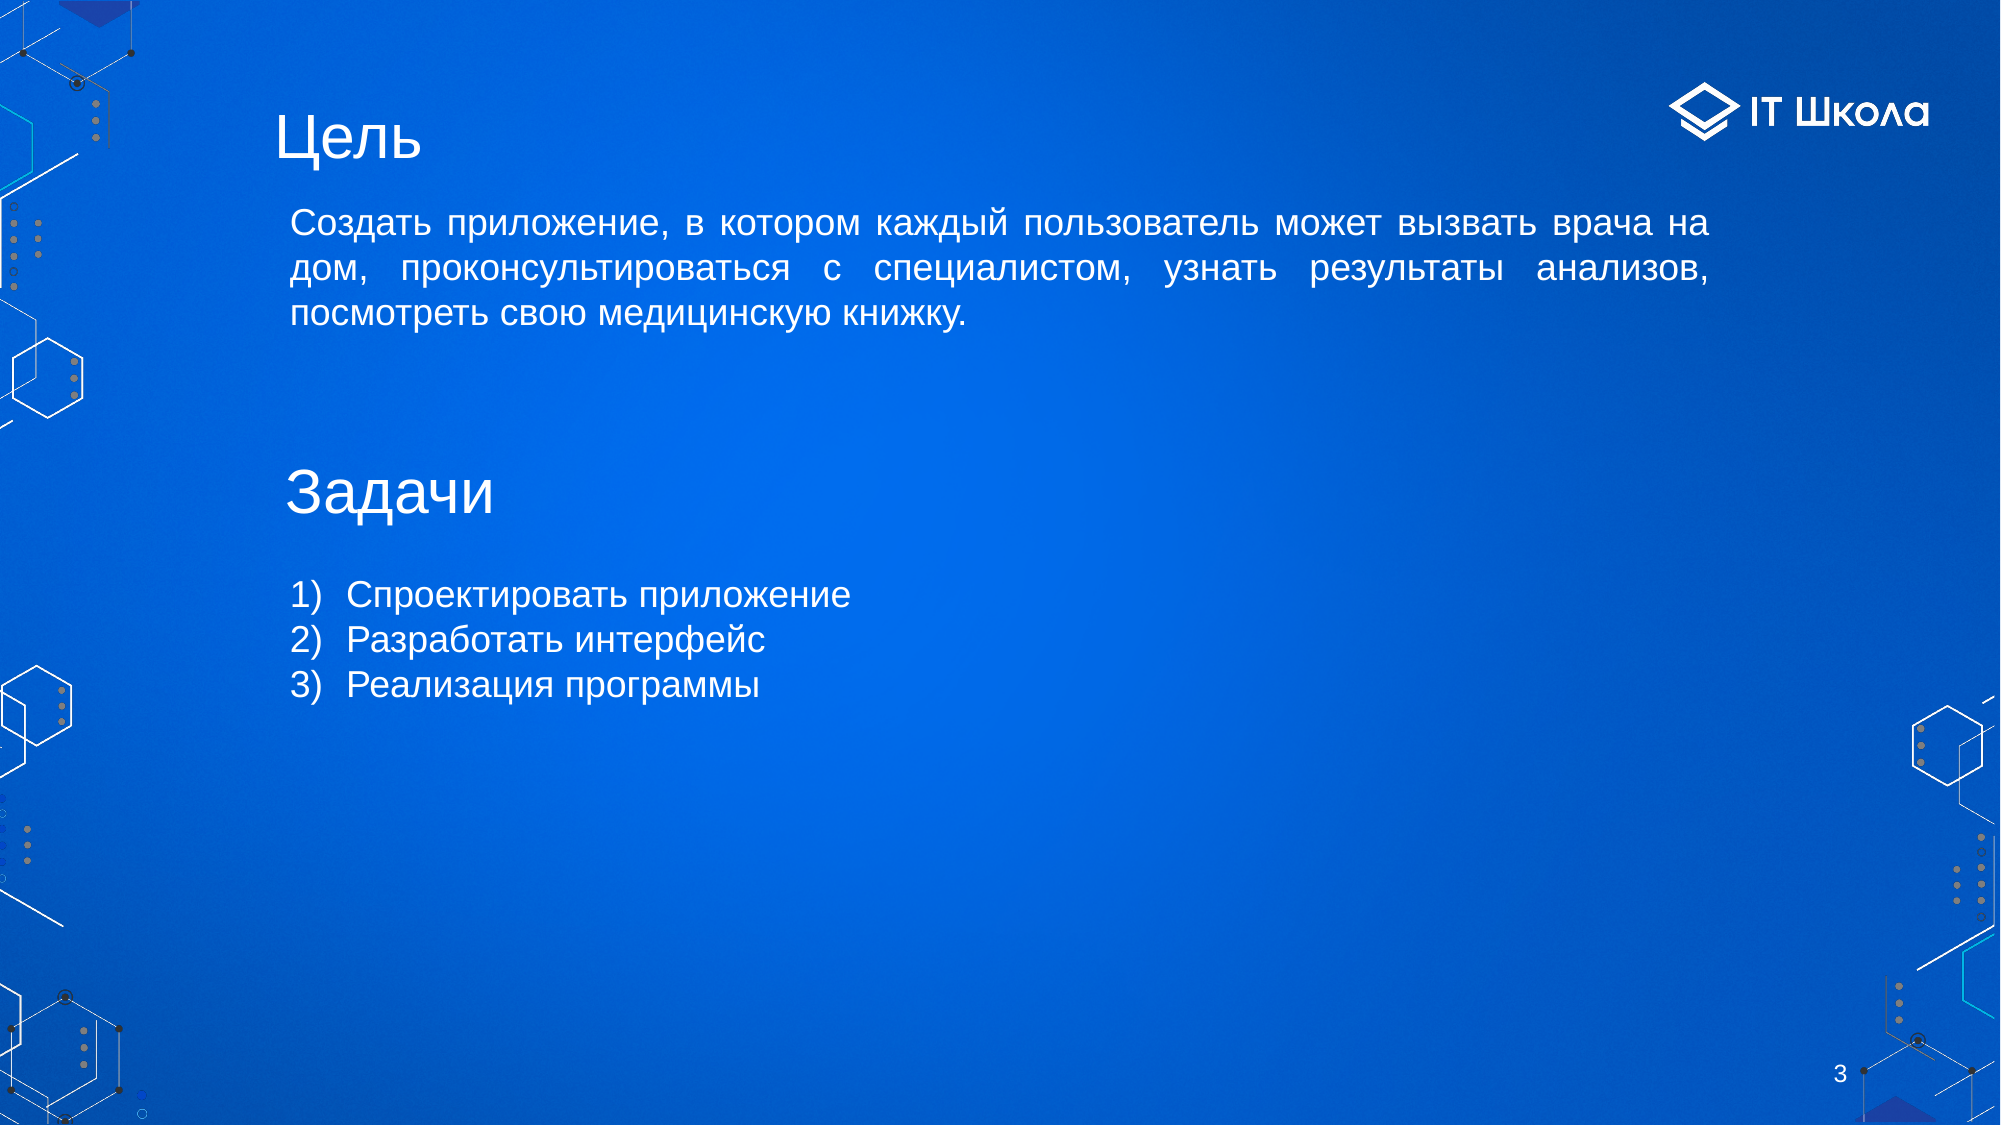

# Цель
Создать приложение, в котором каждый пользователь может вызвать врача на дом, проконсультироваться с специалистом, узнать результаты анализов, посмотреть свою медицинскую книжку.
Задачи
Спроектировать приложение
Разработать интерфейс
Реализация программы
3